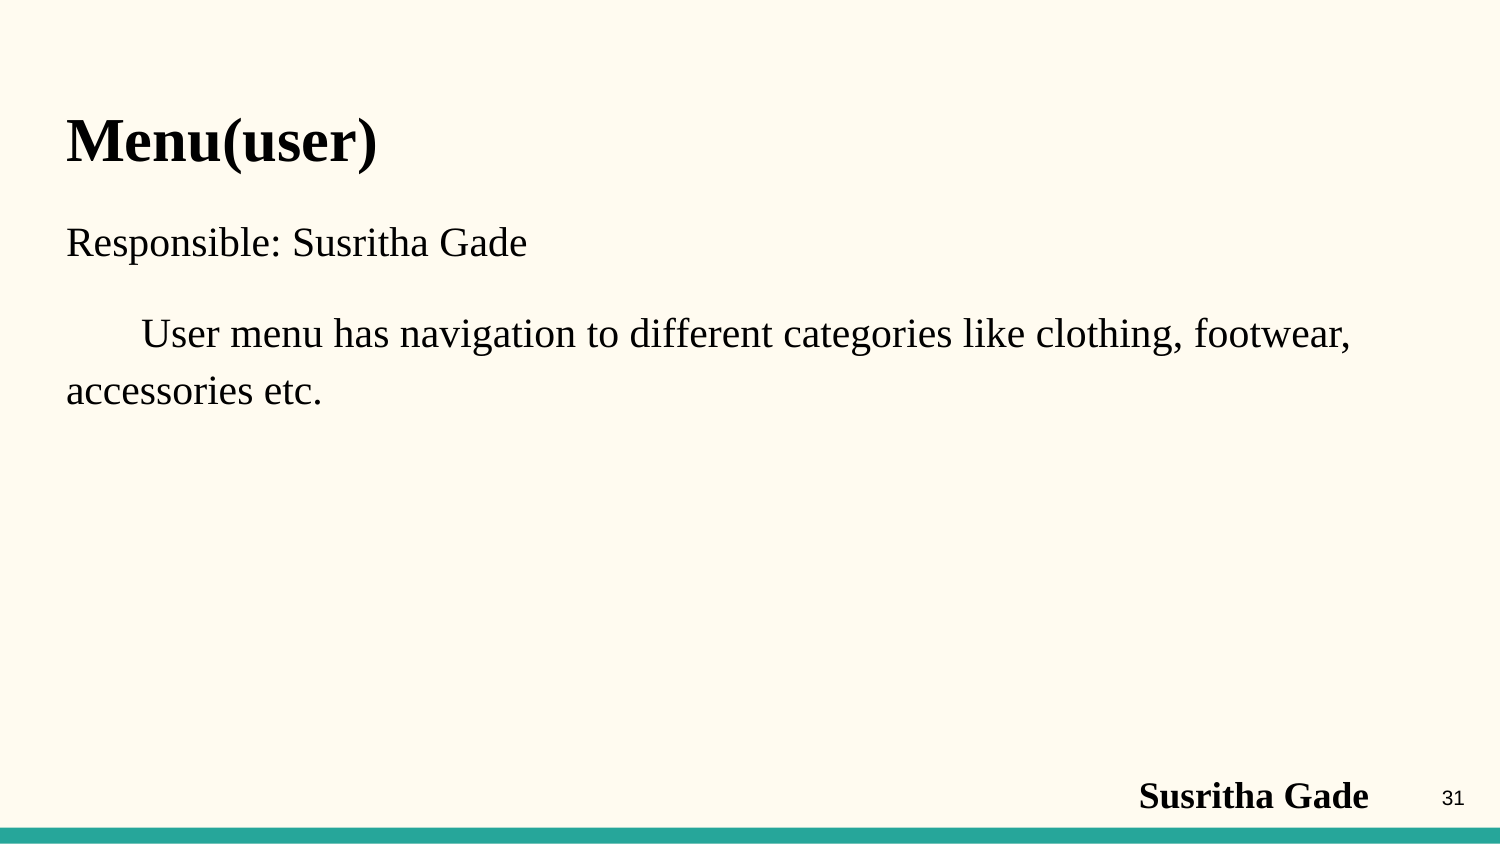

# Menu(user)
Responsible: Susritha Gade
User menu has navigation to different categories like clothing, footwear, accessories etc.

Susritha Gade
31